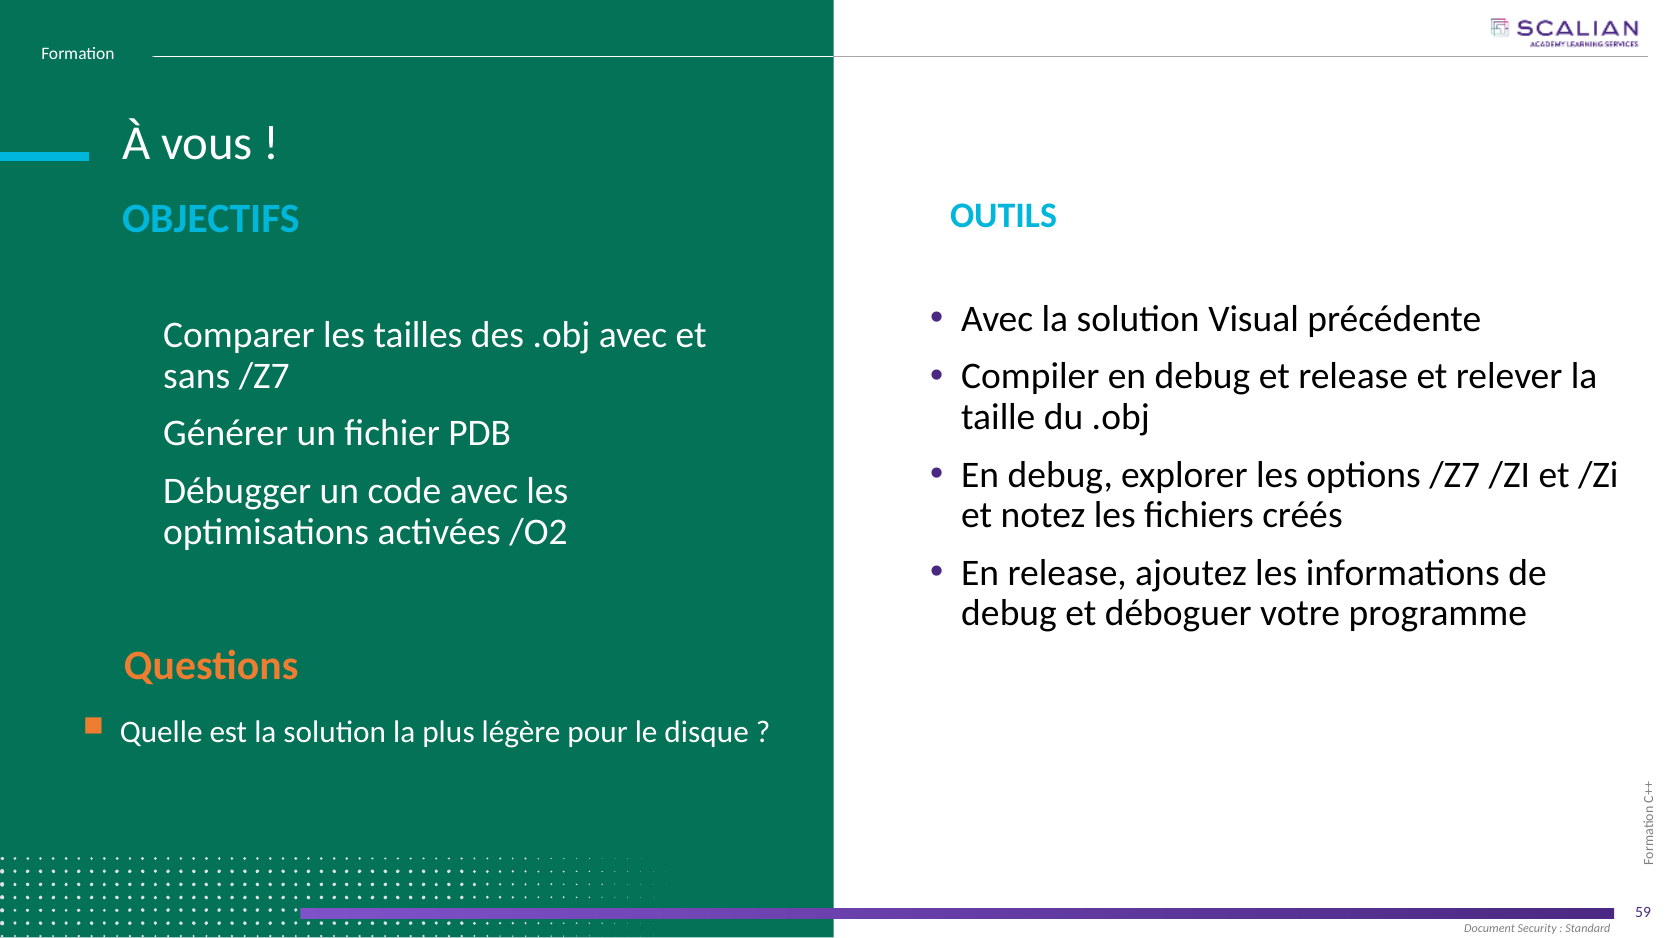

# À vous !
OBJECTIFS

OUTILS

Avec la solution Visual précédente
Compiler en debug et release et relever la taille du .obj
En debug, explorer les options /Z7 /ZI et /Zi et notez les fichiers créés
En release, ajoutez les informations de debug et déboguer votre programme

Comparer les tailles des .obj avec et sans /Z7
Générer un fichier PDB
Débugger un code avec les optimisations activées /O2
Questions

Quelle est la solution la plus légère pour le disque ?